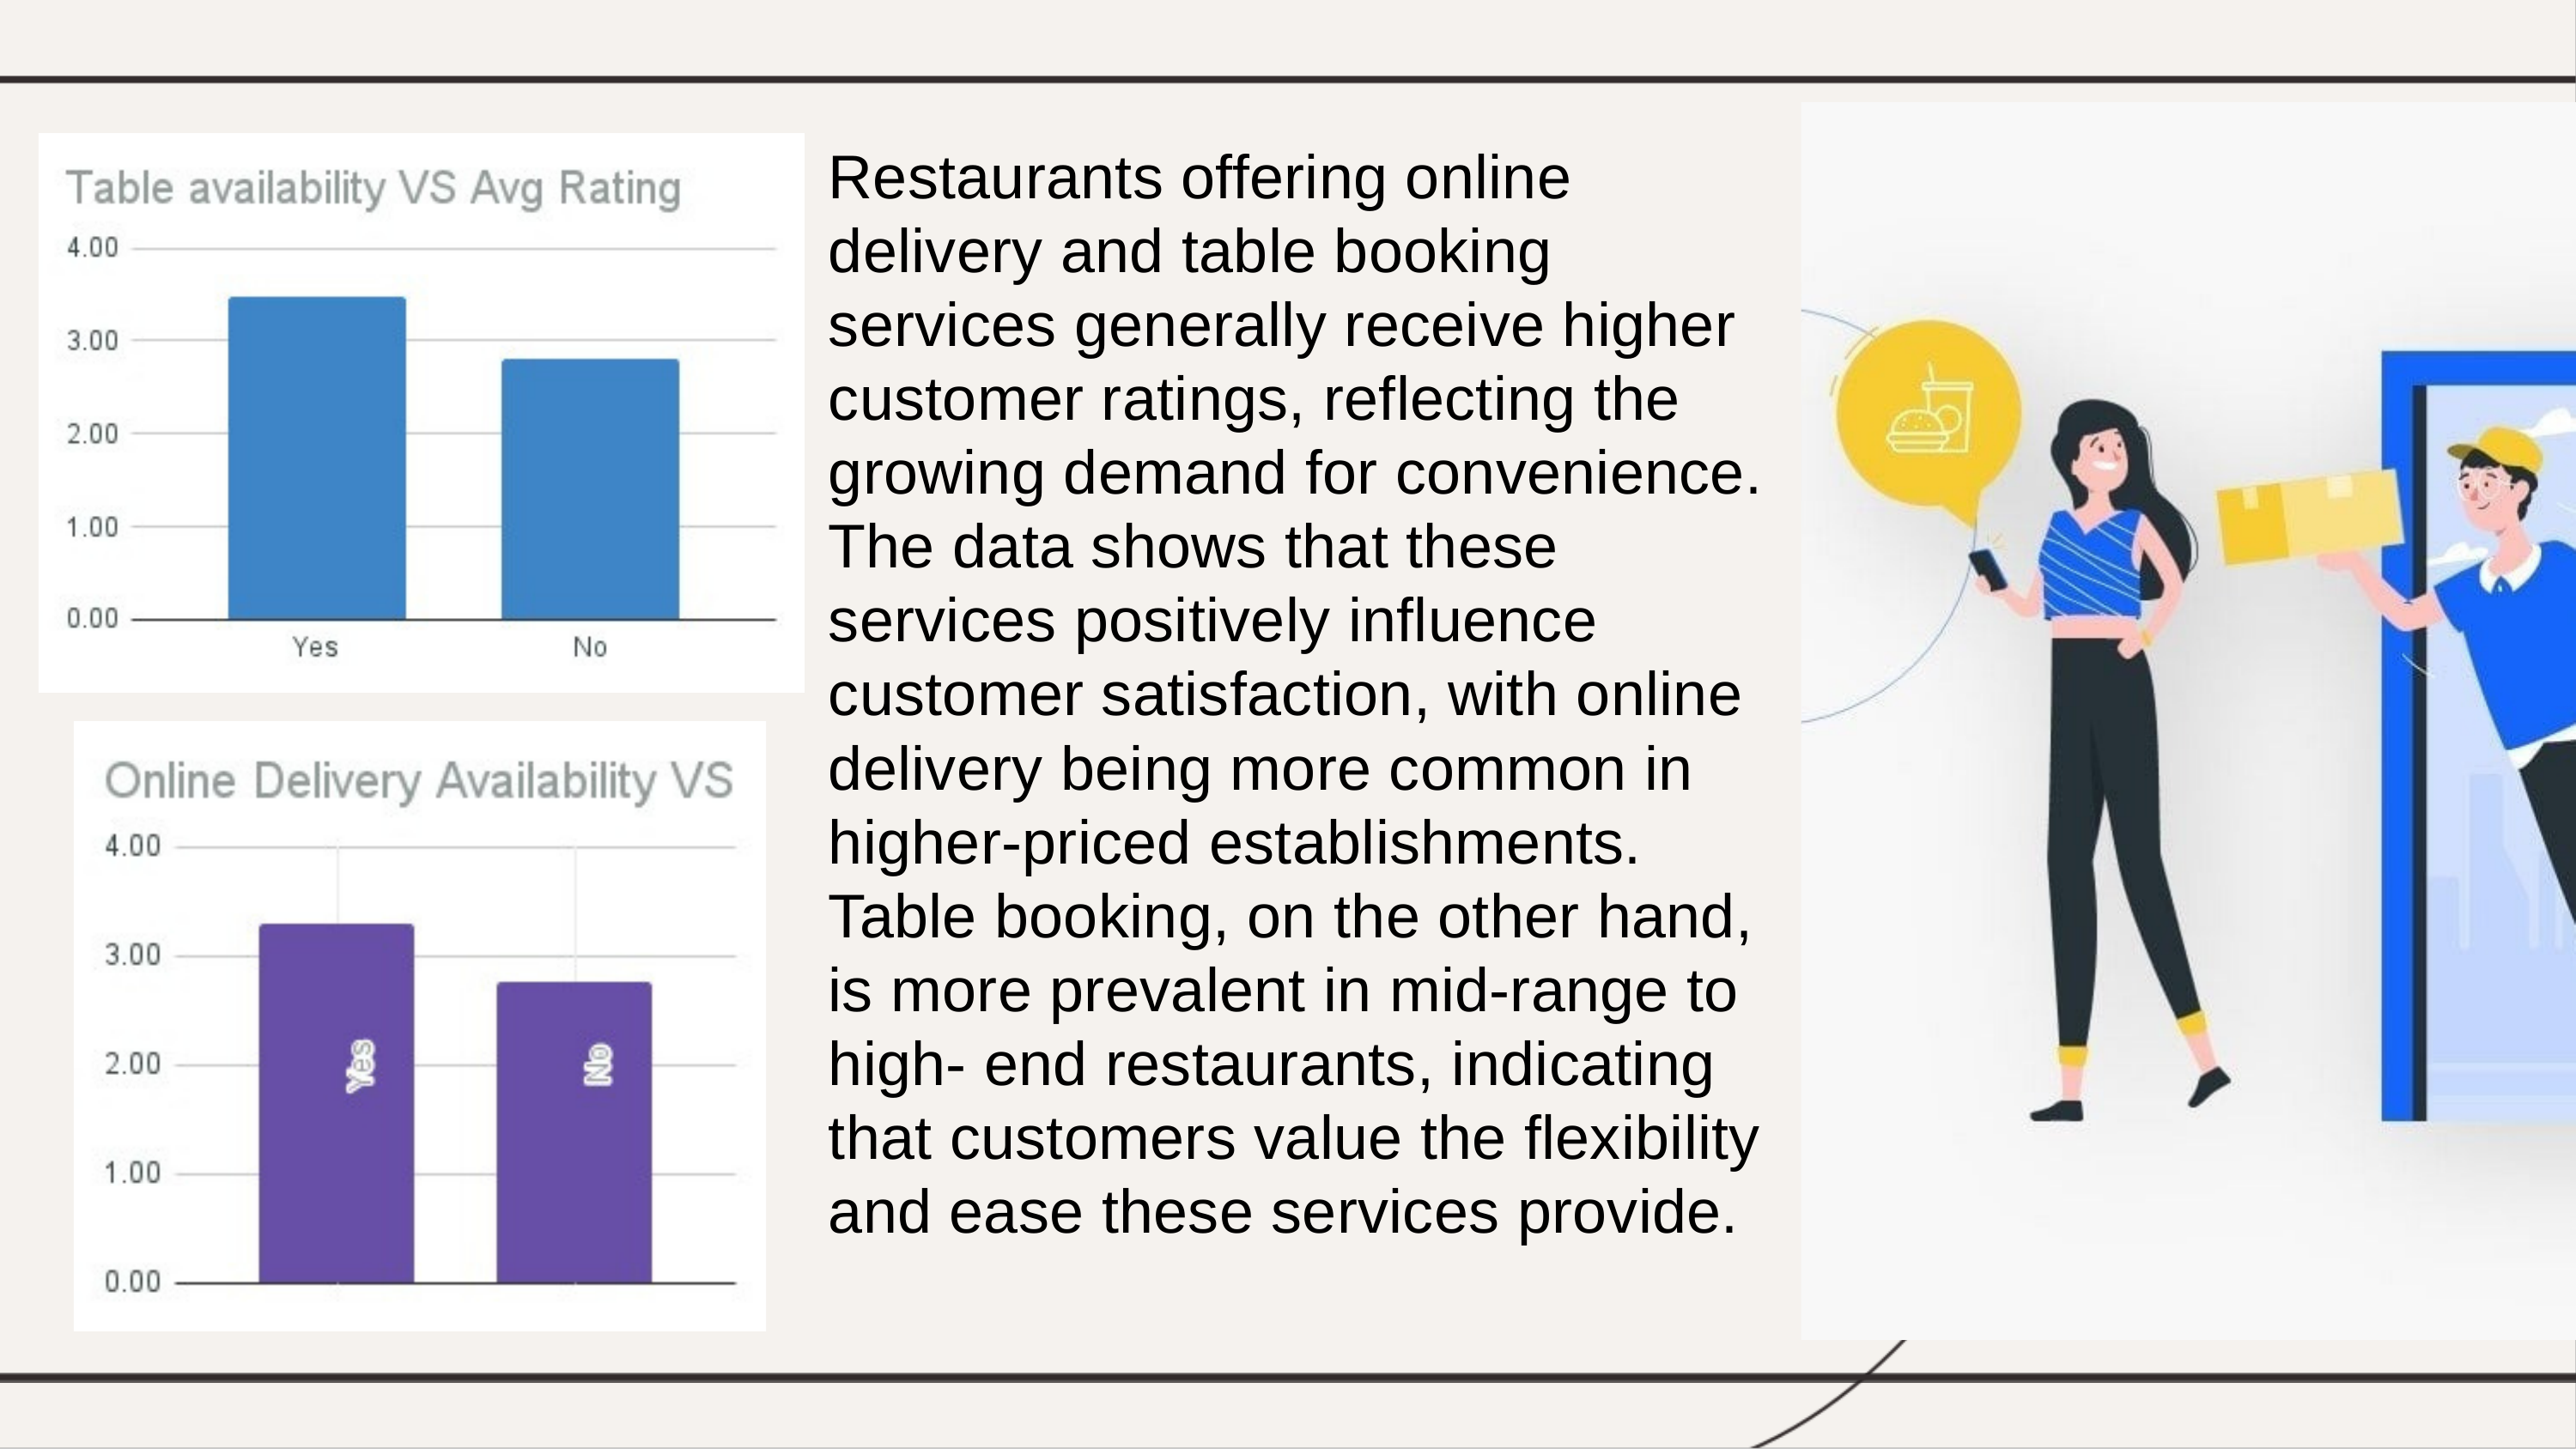

Restaurants offering online delivery and table booking services generally receive higher customer ratings, reflecting the growing demand for convenience. The data shows that these services positively influence customer satisfaction, with online delivery being more common in higher-priced establishments. Table booking, on the other hand, is more prevalent in mid-range to high- end restaurants, indicating that customers value the flexibility and ease these services provide.